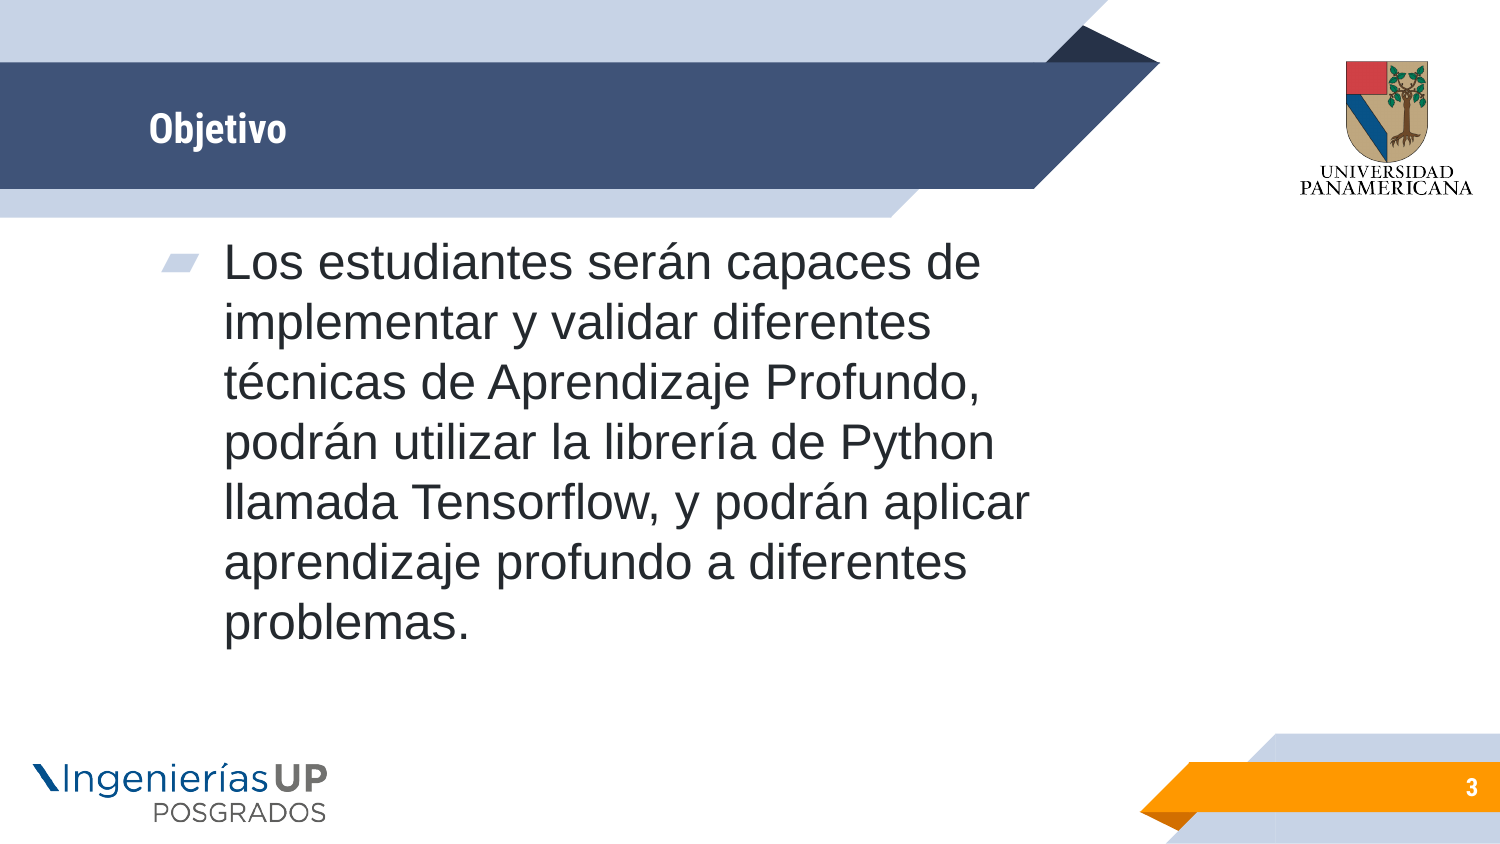

# Objetivo
Los estudiantes serán capaces de implementar y validar diferentes técnicas de Aprendizaje Profundo, podrán utilizar la librería de Python llamada Tensorflow, y podrán aplicar aprendizaje profundo a diferentes problemas.

3